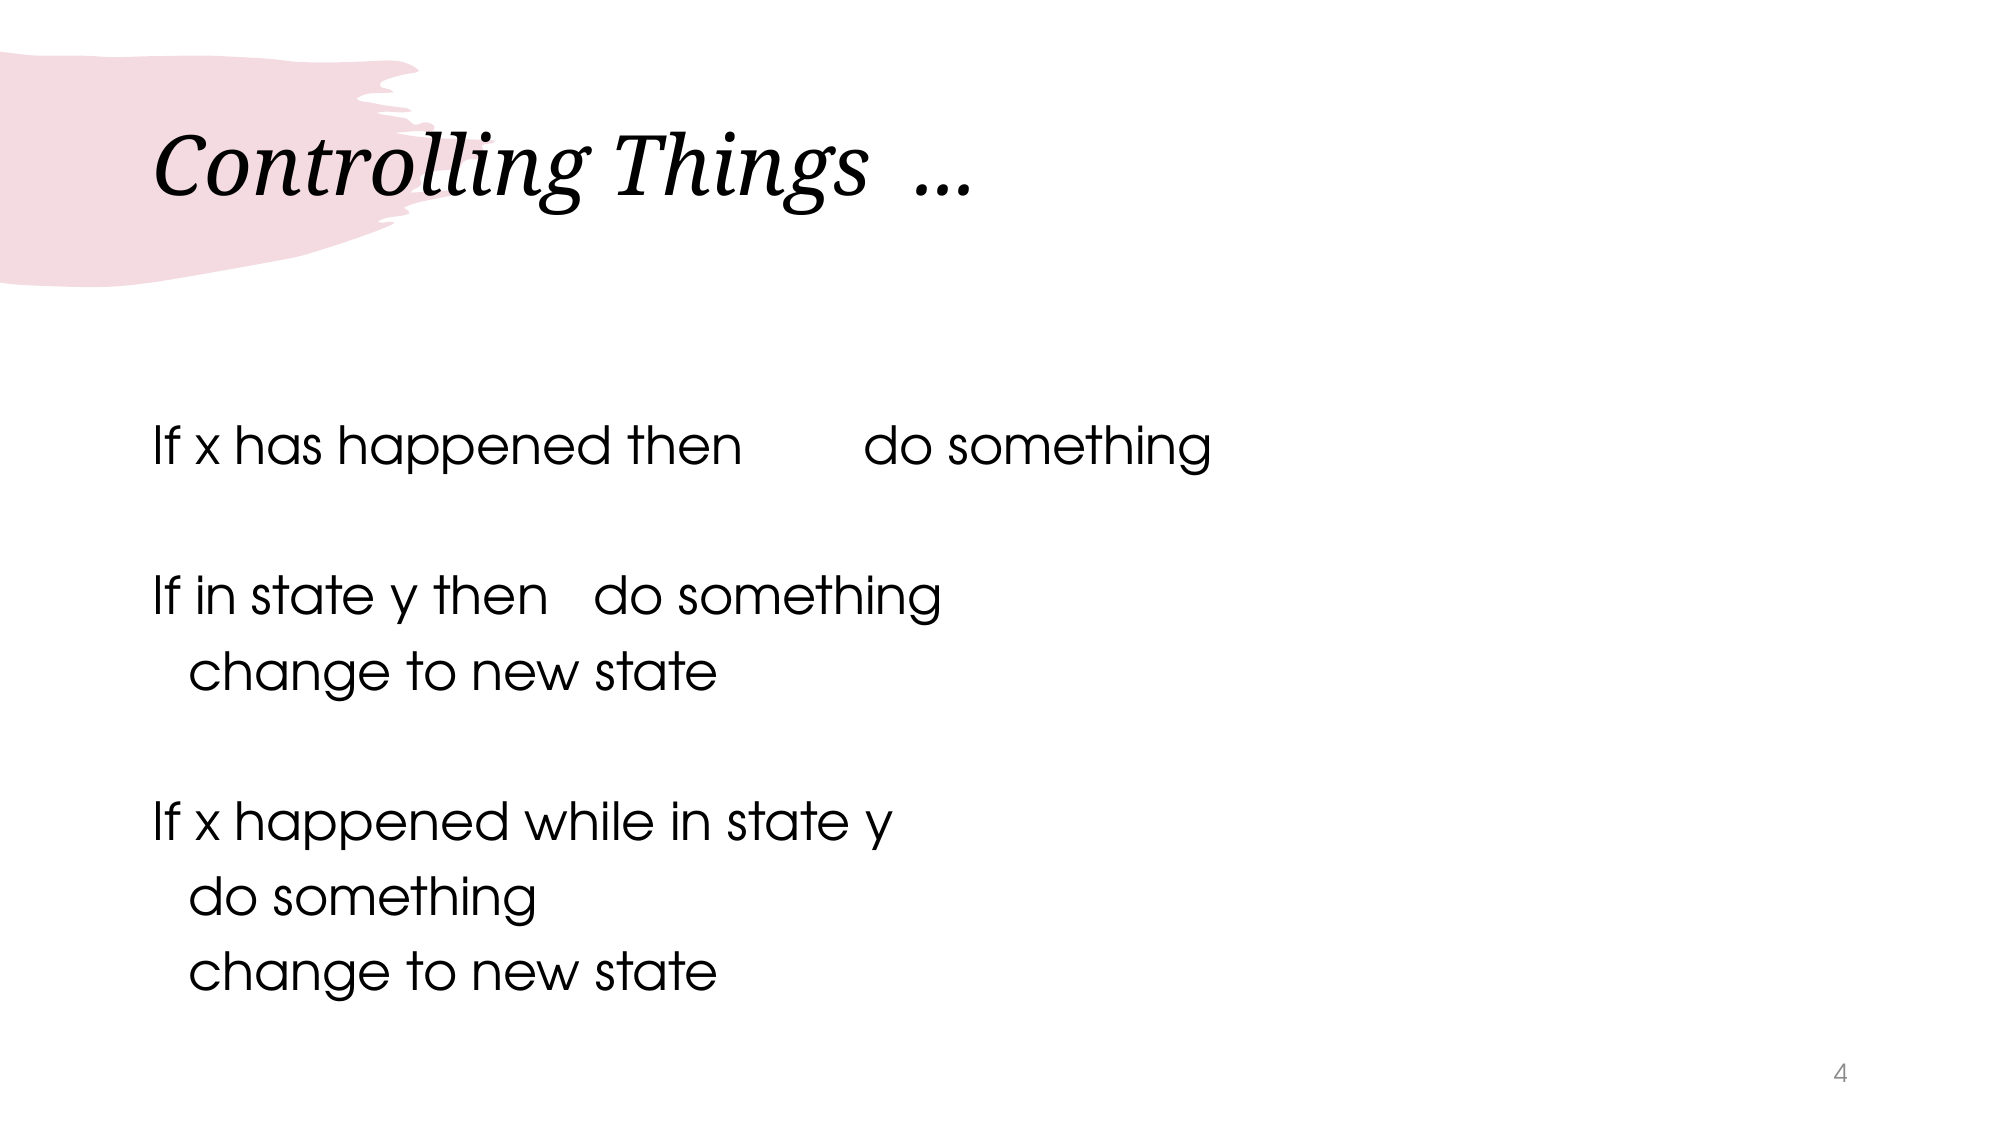

# Controlling Things  ...

If x has happened then		do something

If in state y then				do something
							change to new state

If x happened while in state y
							do something
							change to new state
4